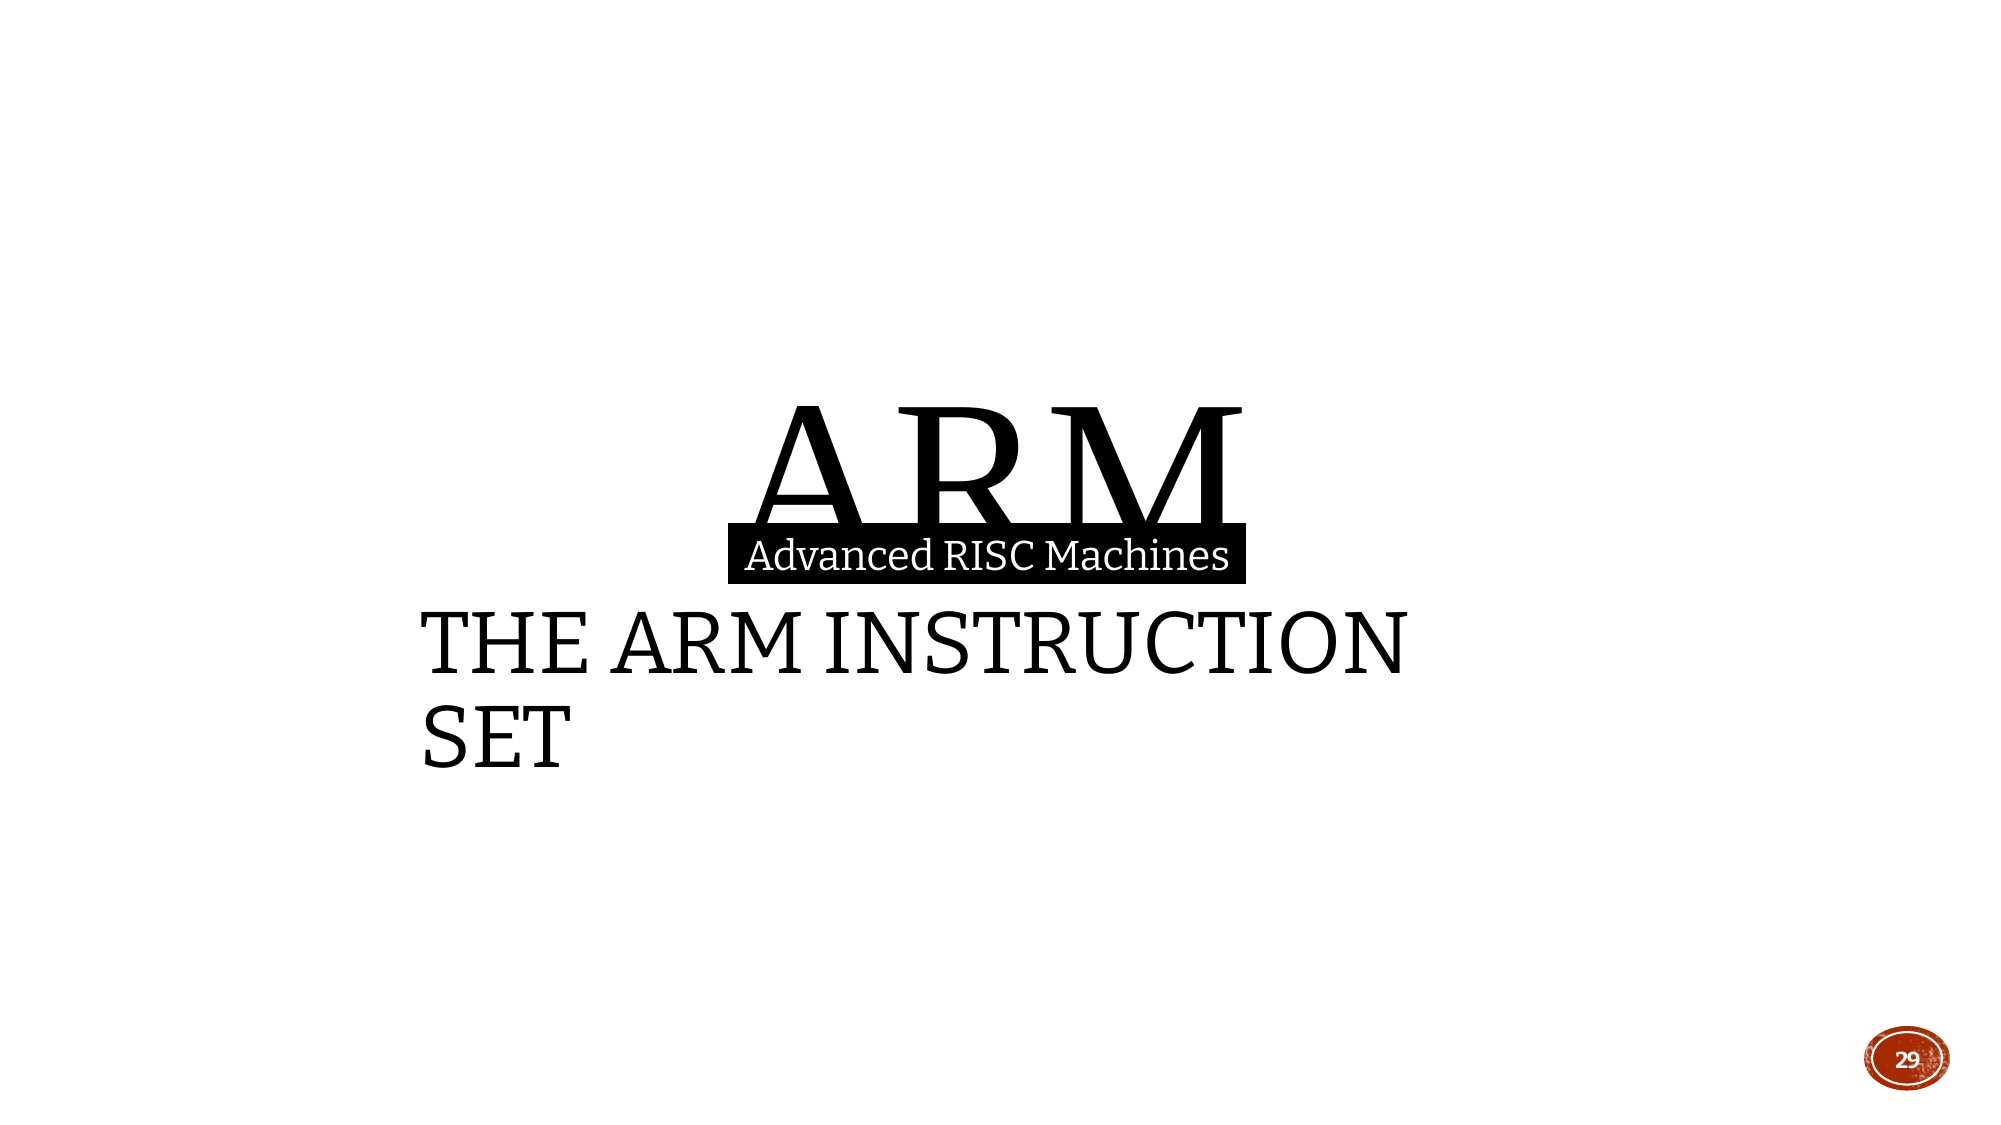

ARM
Advanced RISC Machines
# The ARM Instruction Set

29